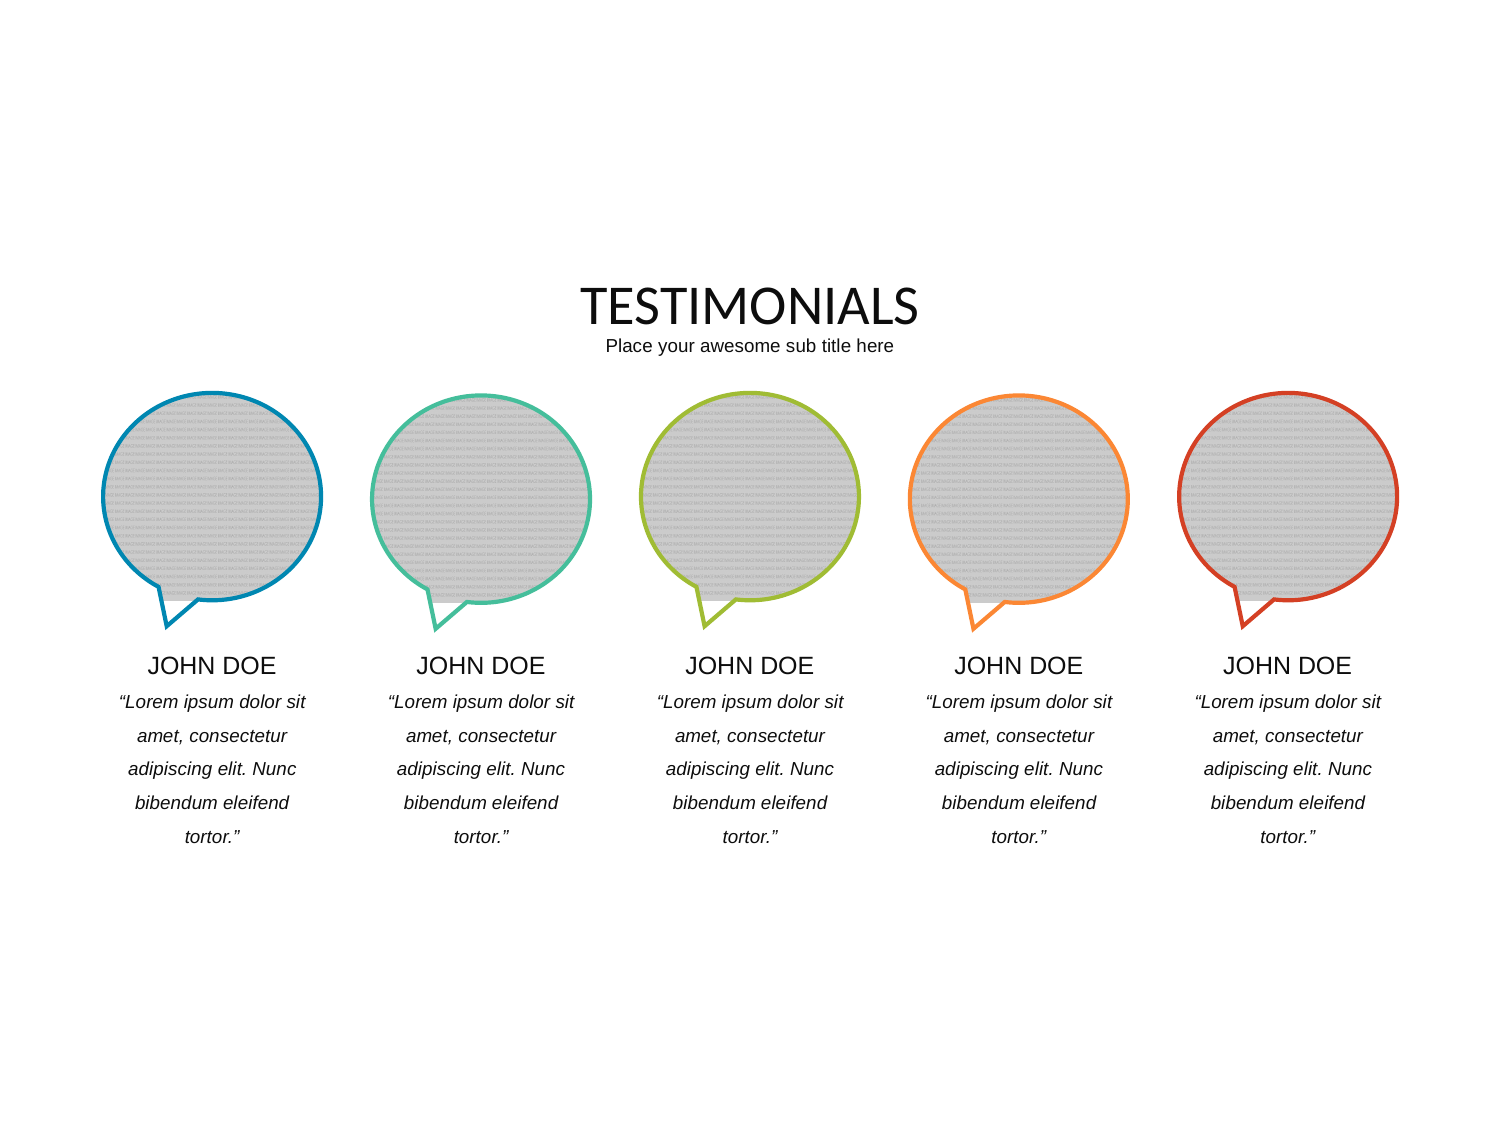

TESTIMONIALS
Place your awesome sub title here

JOHN DOE
JOHN DOE
JOHN DOE
JOHN DOE
JOHN DOE
“Lorem ipsum dolor sit amet, consectetur adipiscing elit. Nunc bibendum eleifend tortor.”
“Lorem ipsum dolor sit amet, consectetur adipiscing elit. Nunc bibendum eleifend tortor.”
“Lorem ipsum dolor sit amet, consectetur adipiscing elit. Nunc bibendum eleifend tortor.”
“Lorem ipsum dolor sit amet, consectetur adipiscing elit. Nunc bibendum eleifend tortor.”
“Lorem ipsum dolor sit amet, consectetur adipiscing elit. Nunc bibendum eleifend tortor.”